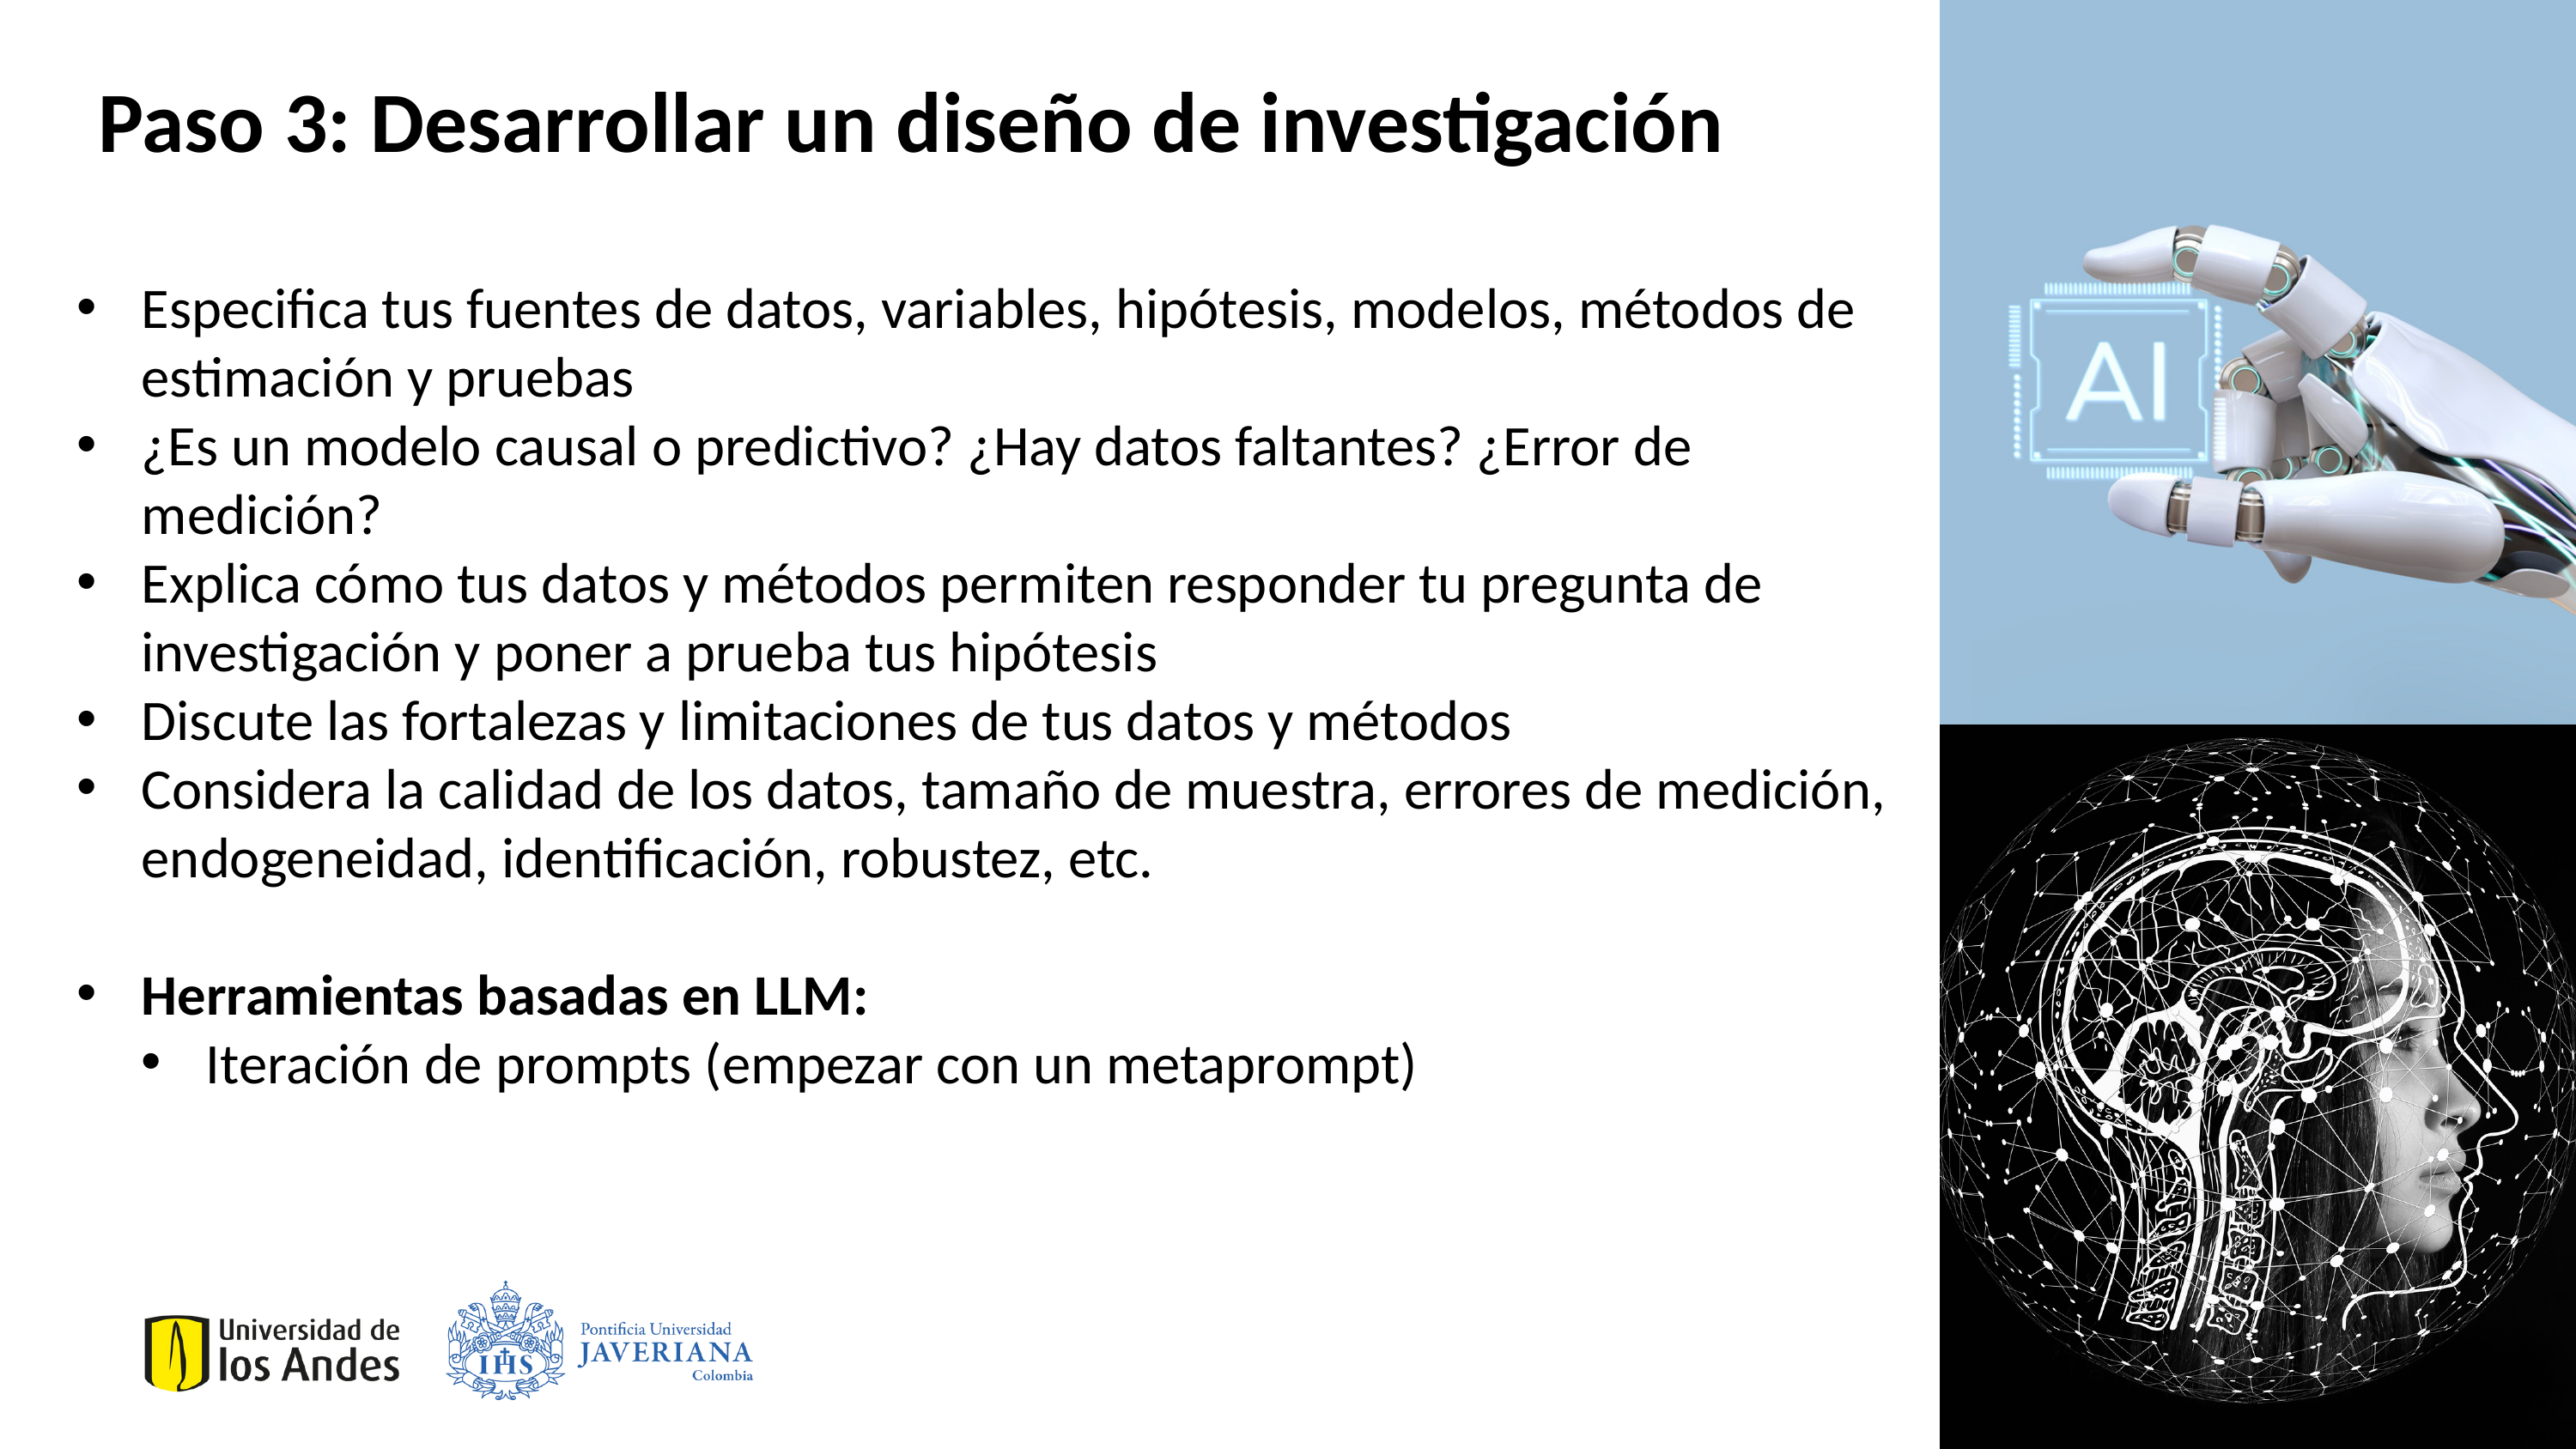

Paso 3: Desarrollar un diseño de investigación
Especifica tus fuentes de datos, variables, hipótesis, modelos, métodos de estimación y pruebas
¿Es un modelo causal o predictivo? ¿Hay datos faltantes? ¿Error de medición?
Explica cómo tus datos y métodos permiten responder tu pregunta de investigación y poner a prueba tus hipótesis
Discute las fortalezas y limitaciones de tus datos y métodos
Considera la calidad de los datos, tamaño de muestra, errores de medición, endogeneidad, identificación, robustez, etc.

Herramientas basadas en LLM:
Iteración de prompts (empezar con un metaprompt)